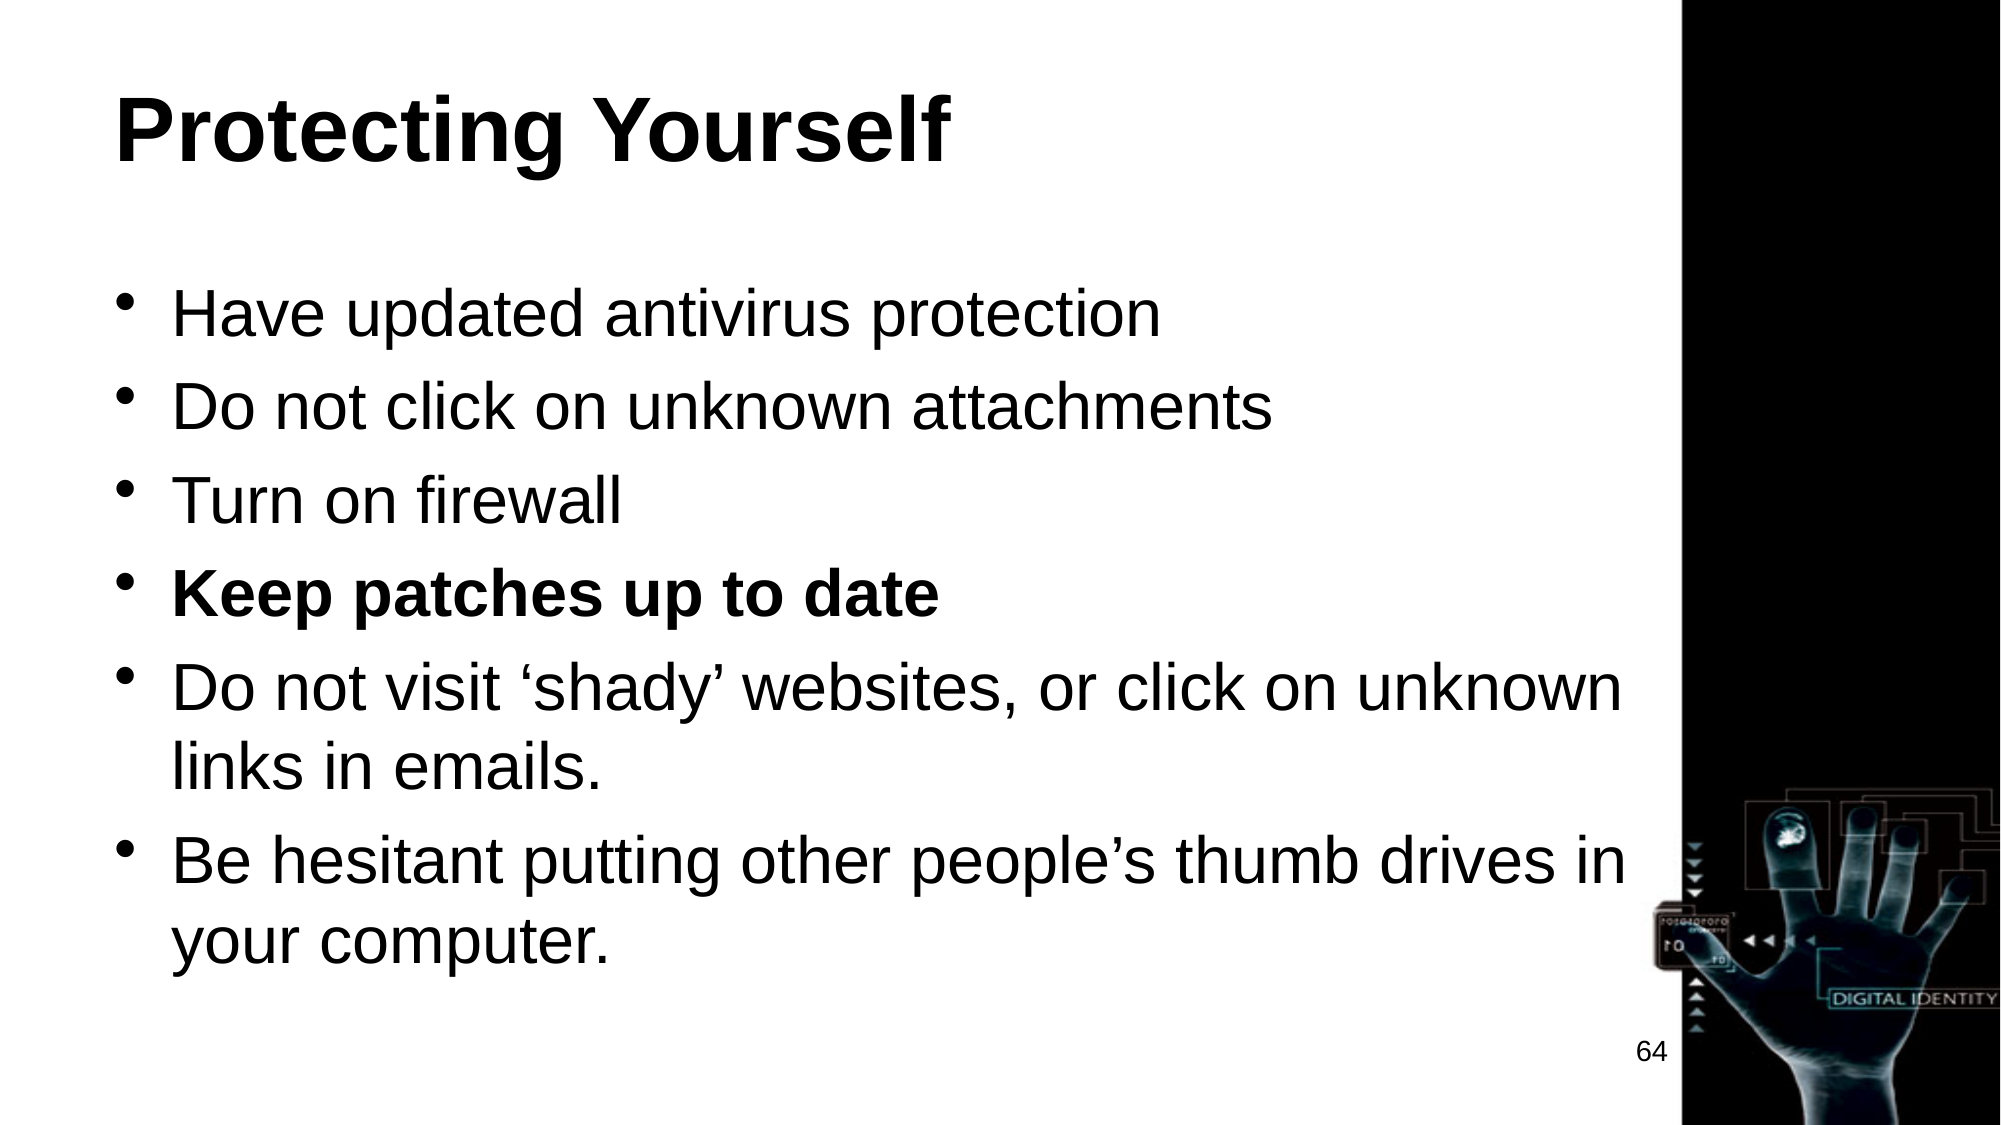

# Protecting Yourself
Have updated antivirus protection
Do not click on unknown attachments
Turn on firewall
Keep patches up to date
Do not visit ‘shady’ websites, or click on unknown links in emails.
Be hesitant putting other people’s thumb drives in your computer.

64